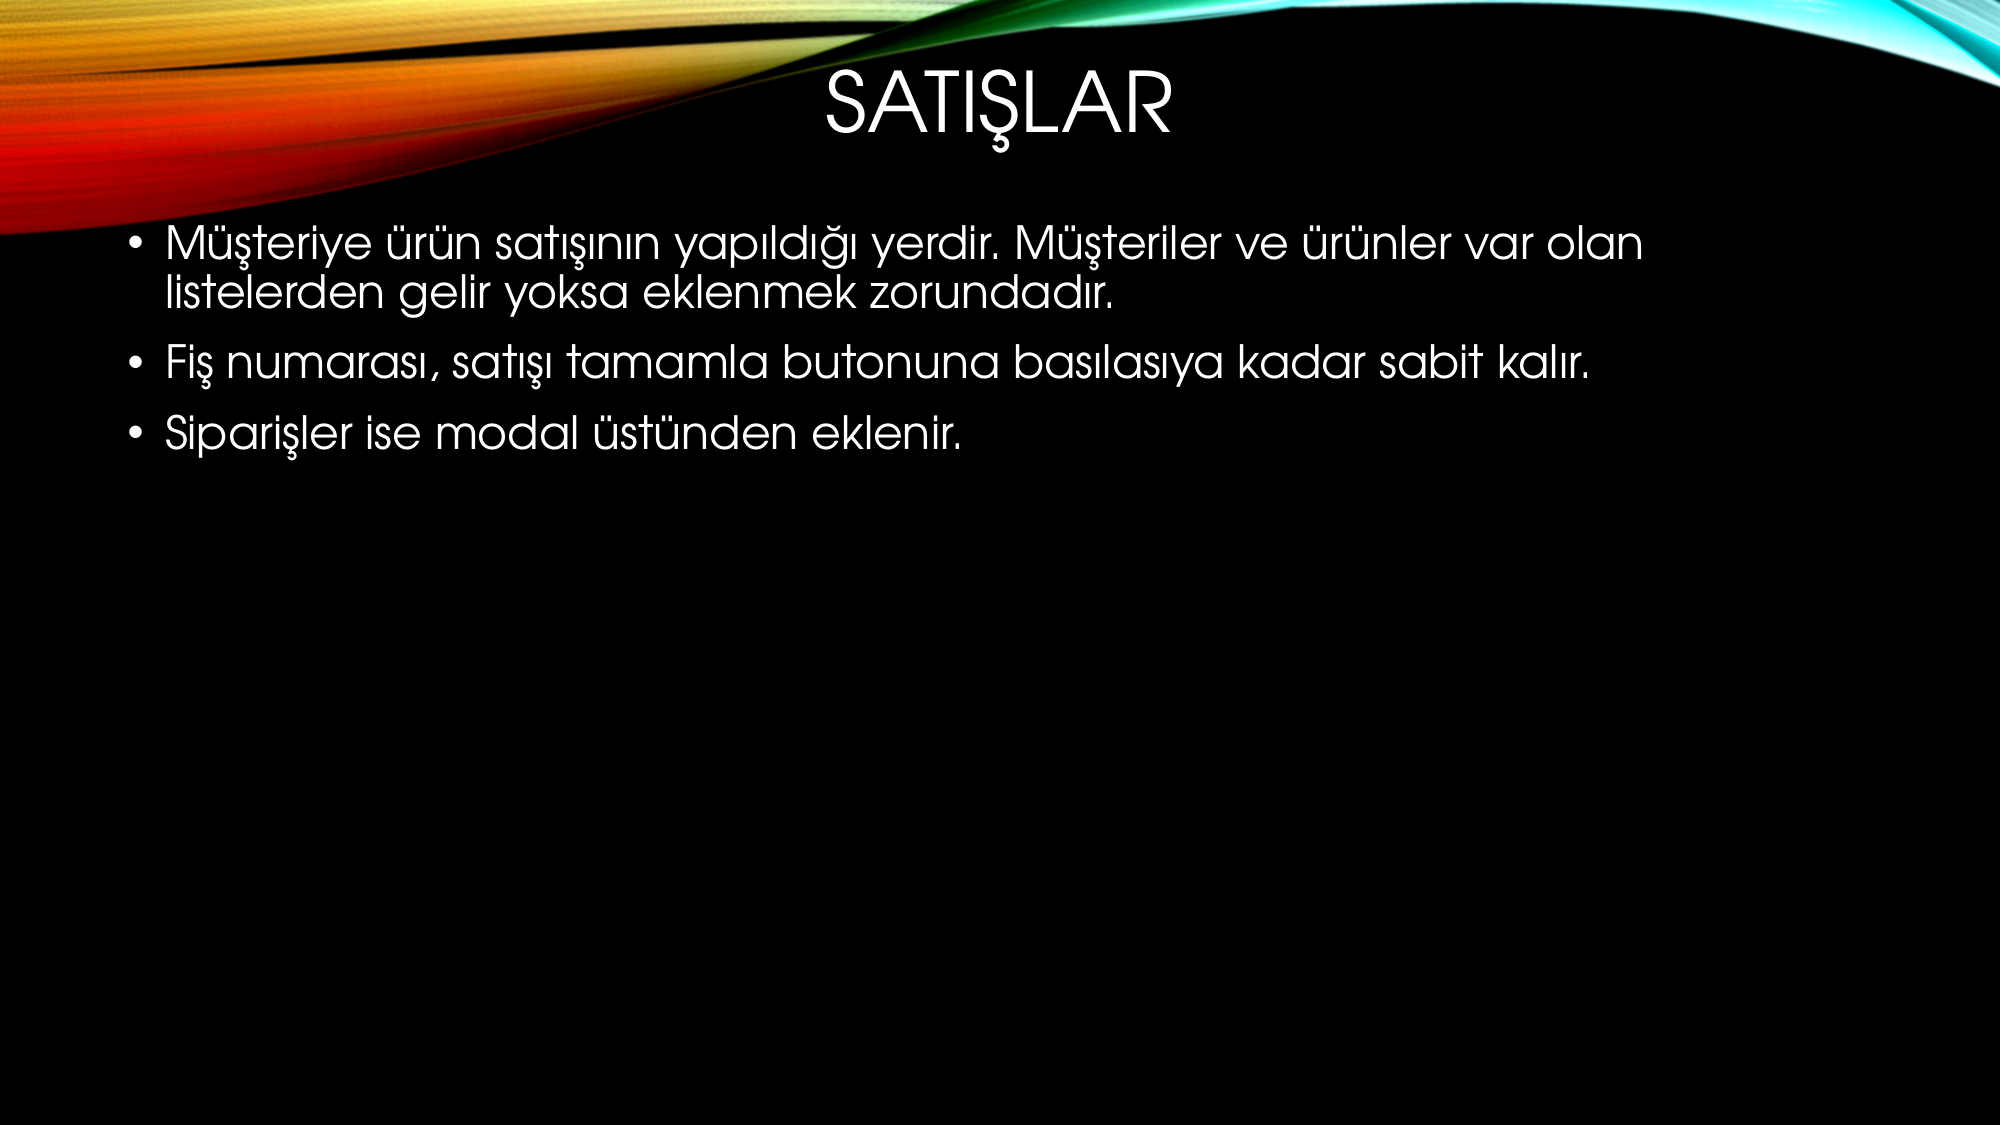

# Satışlar
Müşteriye ürün satışının yapıldığı yerdir. Müşteriler ve ürünler var olan listelerden gelir yoksa eklenmek zorundadır.
Fiş numarası, satışı tamamla butonuna basılasıya kadar sabit kalır.
Siparişler ise modal üstünden eklenir.